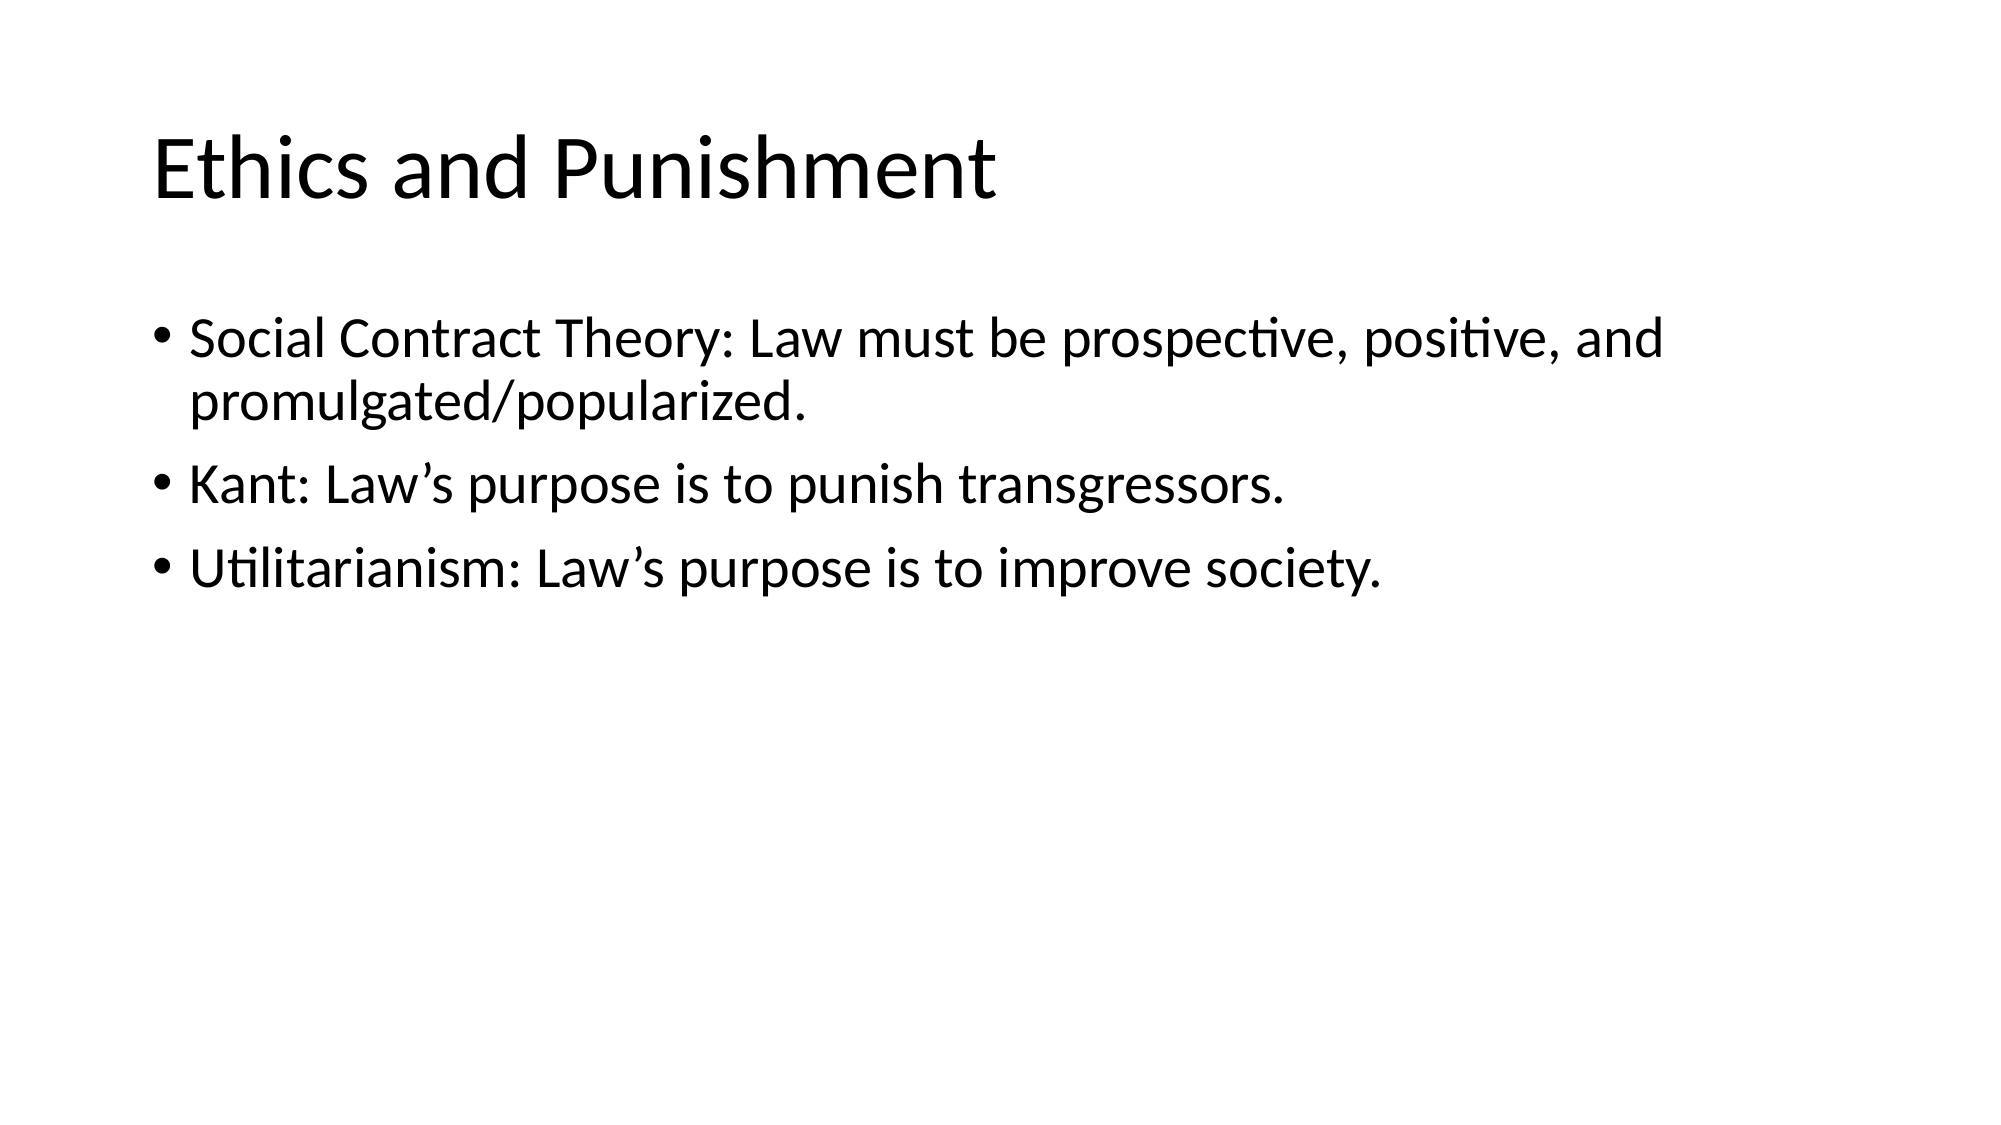

# Ethics and Punishment
Social Contract Theory: Law must be prospective, positive, and promulgated/popularized.
Kant: Law’s purpose is to punish transgressors.
Utilitarianism: Law’s purpose is to improve society.